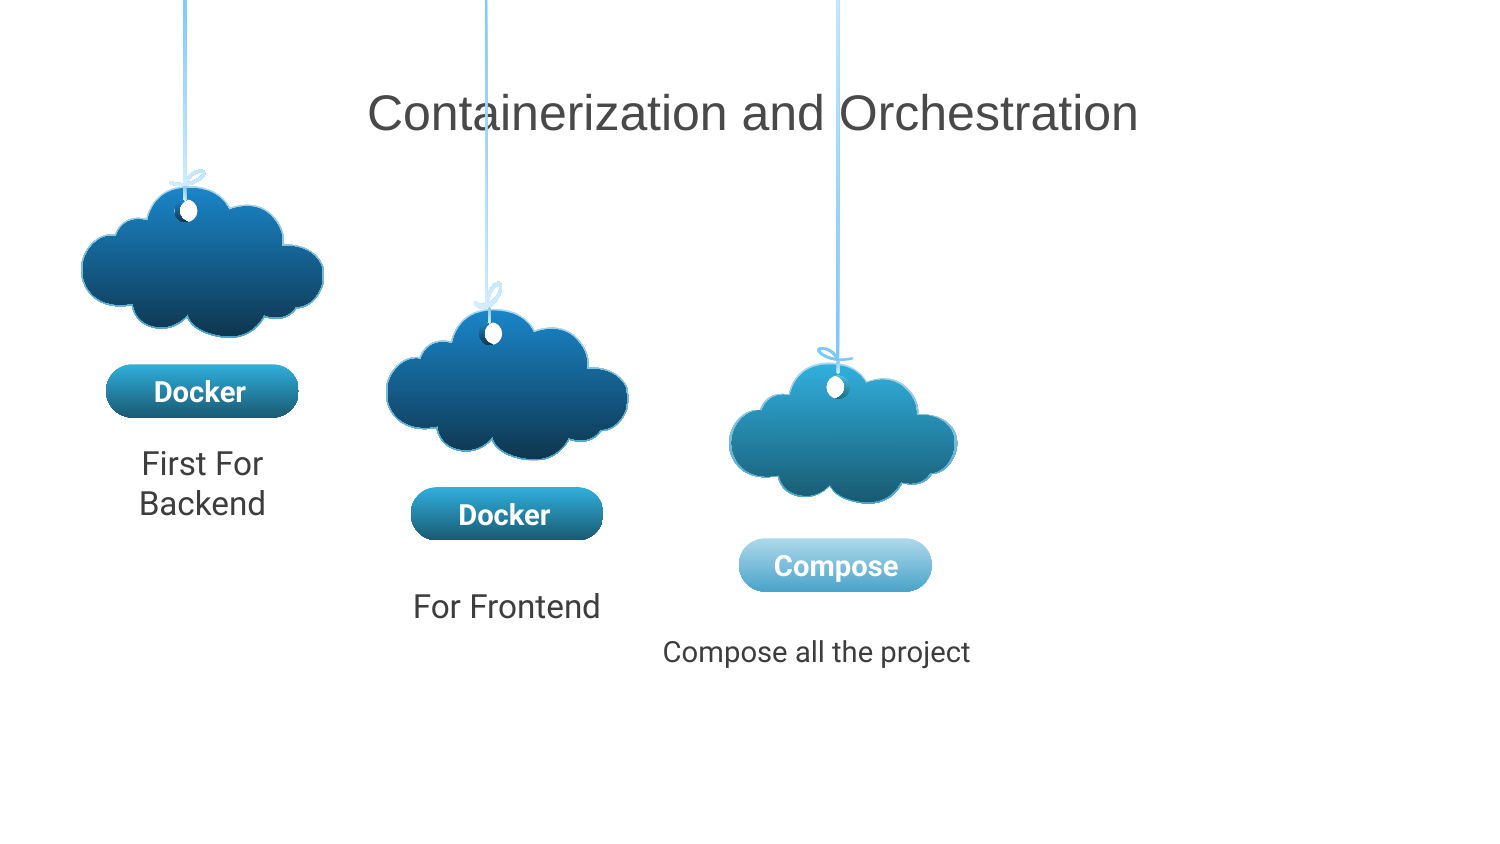

# Containerization and Orchestration

Docker

First For Backend

Docker

Compose
For Frontend
Compose all the project